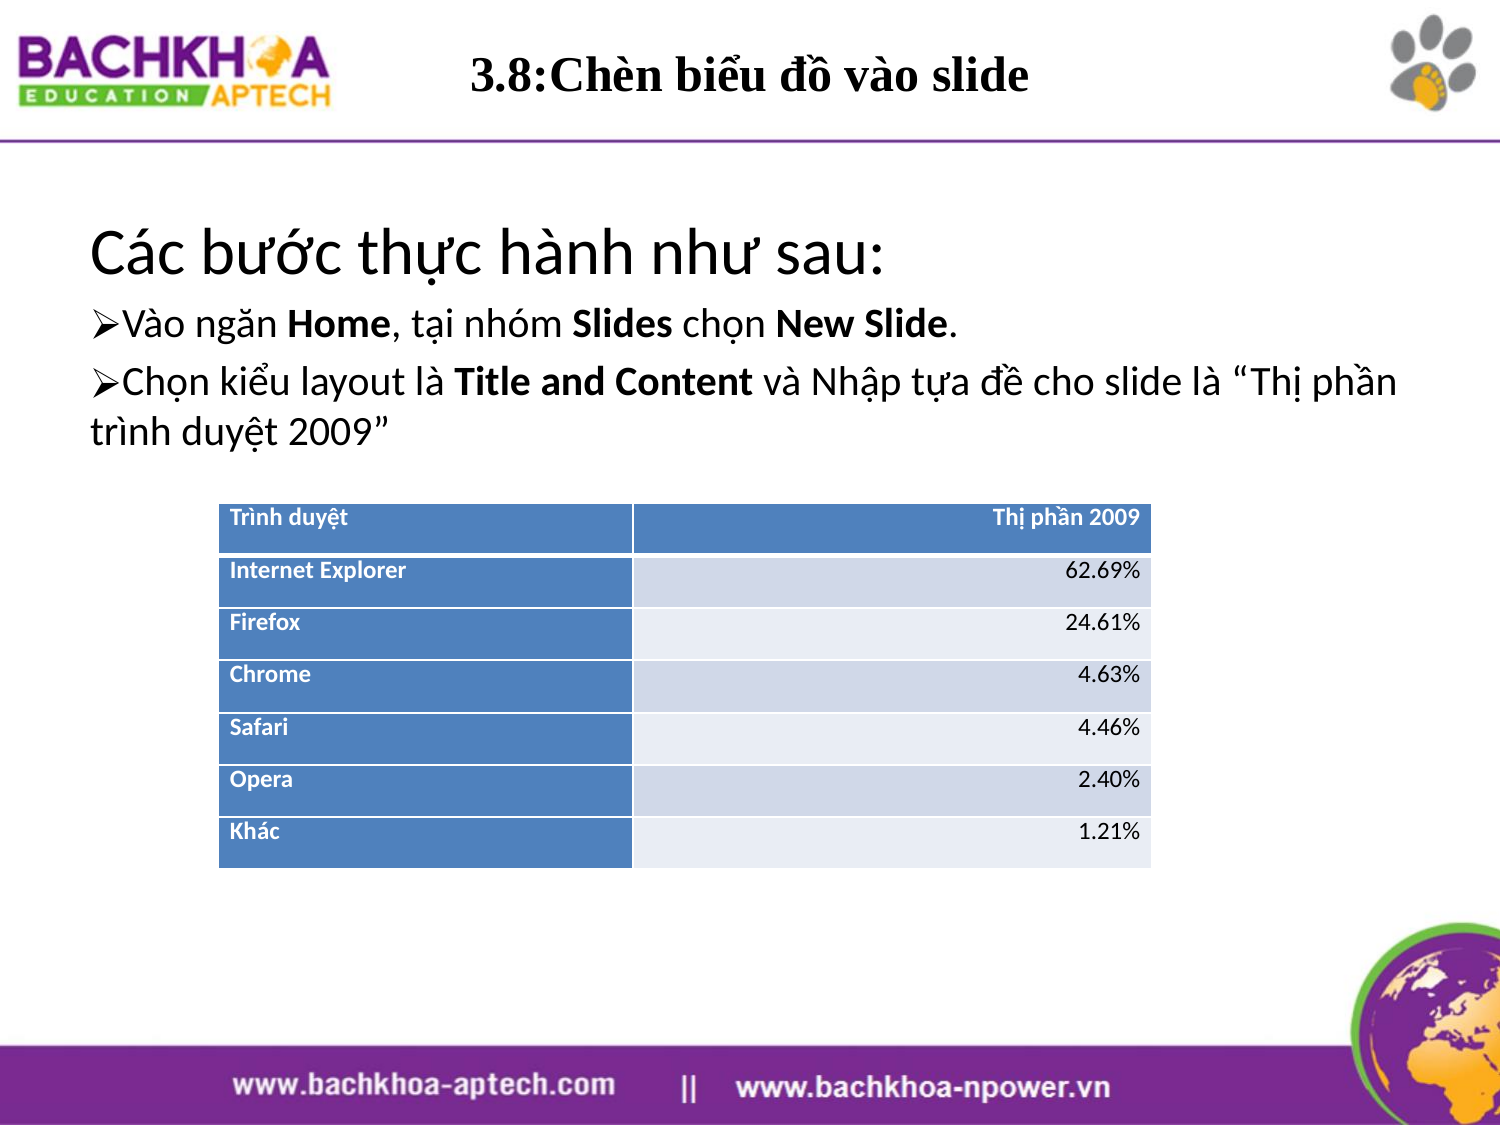

# 3.8:Chèn biểu đồ vào slide
Các bước thực hành như sau:
Vào ngăn Home, tại nhóm Slides chọn New Slide.
Chọn kiểu layout là Title and Content và Nhập tựa đề cho slide là “Thị phần trình duyệt 2009”

| Trình duyệt | Thị phần 2009 |
| --- | --- |
| Internet Explorer | 62.69% |
| Firefox | 24.61% |
| Chrome | 4.63% |
| Safari | 4.46% |
| Opera | 2.40% |
| Khác | 1.21% |